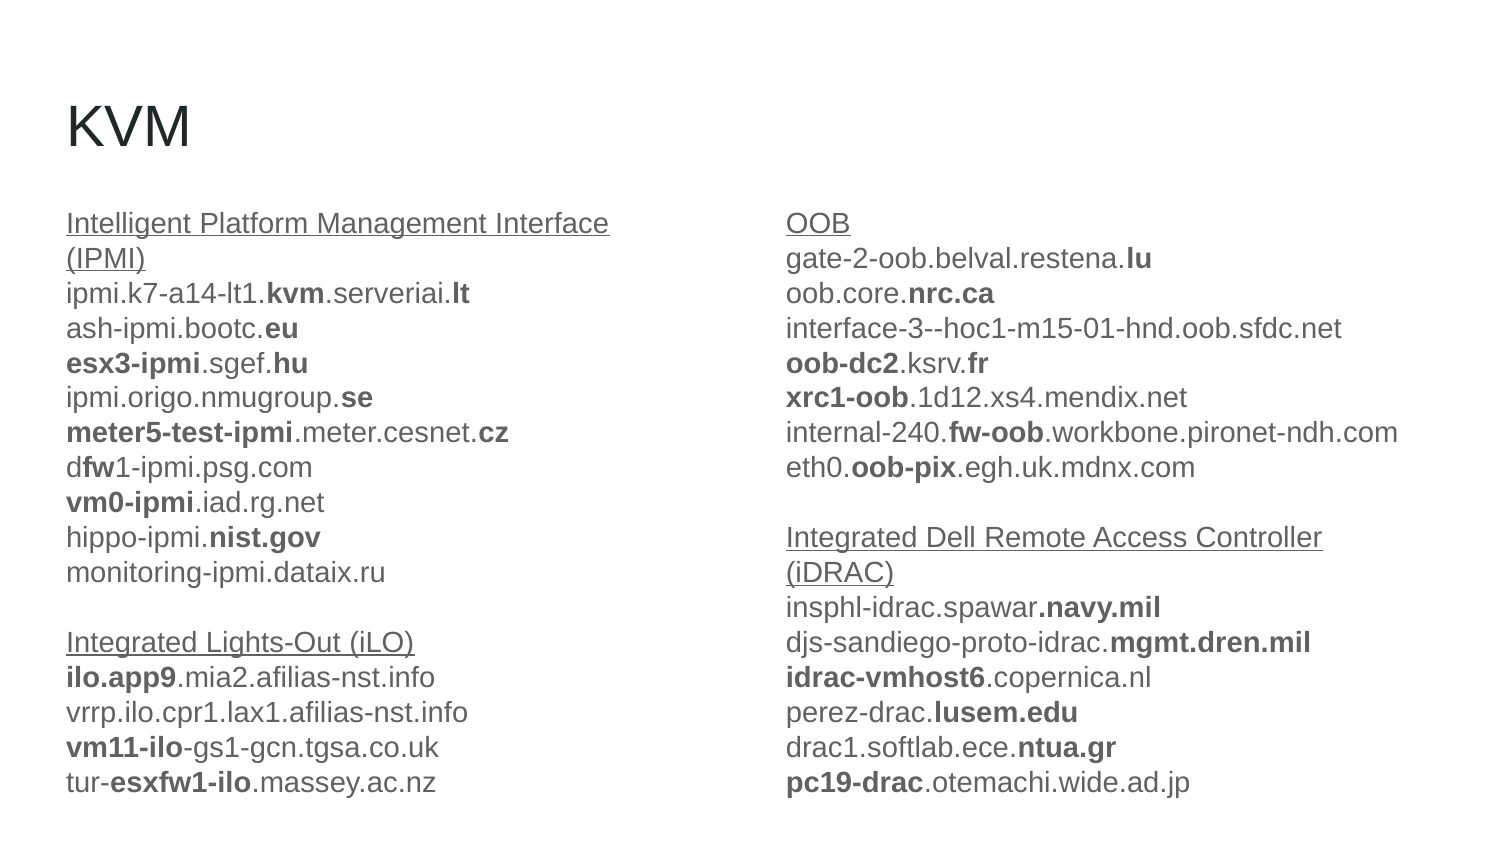

# KVM
Intelligent Platform Management Interface (IPMI)
ipmi.k7-a14-lt1.kvm.serveriai.lt
ash-ipmi.bootc.eu
esx3-ipmi.sgef.hu
ipmi.origo.nmugroup.se
meter5-test-ipmi.meter.cesnet.cz
dfw1-ipmi.psg.com
vm0-ipmi.iad.rg.net
hippo-ipmi.nist.gov
monitoring-ipmi.dataix.ru

Integrated Lights-Out (iLO)
ilo.app9.mia2.afilias-nst.info
vrrp.ilo.cpr1.lax1.afilias-nst.info
vm11-ilo-gs1-gcn.tgsa.co.uk
tur-esxfw1-ilo.massey.ac.nz
OOB
gate-2-oob.belval.restena.lu
oob.core.nrc.ca
interface-3--hoc1-m15-01-hnd.oob.sfdc.net
oob-dc2.ksrv.fr
xrc1-oob.1d12.xs4.mendix.net
internal-240.fw-oob.workbone.pironet-ndh.com
eth0.oob-pix.egh.uk.mdnx.com

Integrated Dell Remote Access Controller (iDRAC)
insphl-idrac.spawar.navy.mil
djs-sandiego-proto-idrac.mgmt.dren.mil
idrac-vmhost6.copernica.nl
perez-drac.lusem.edu
drac1.softlab.ece.ntua.gr
pc19-drac.otemachi.wide.ad.jp